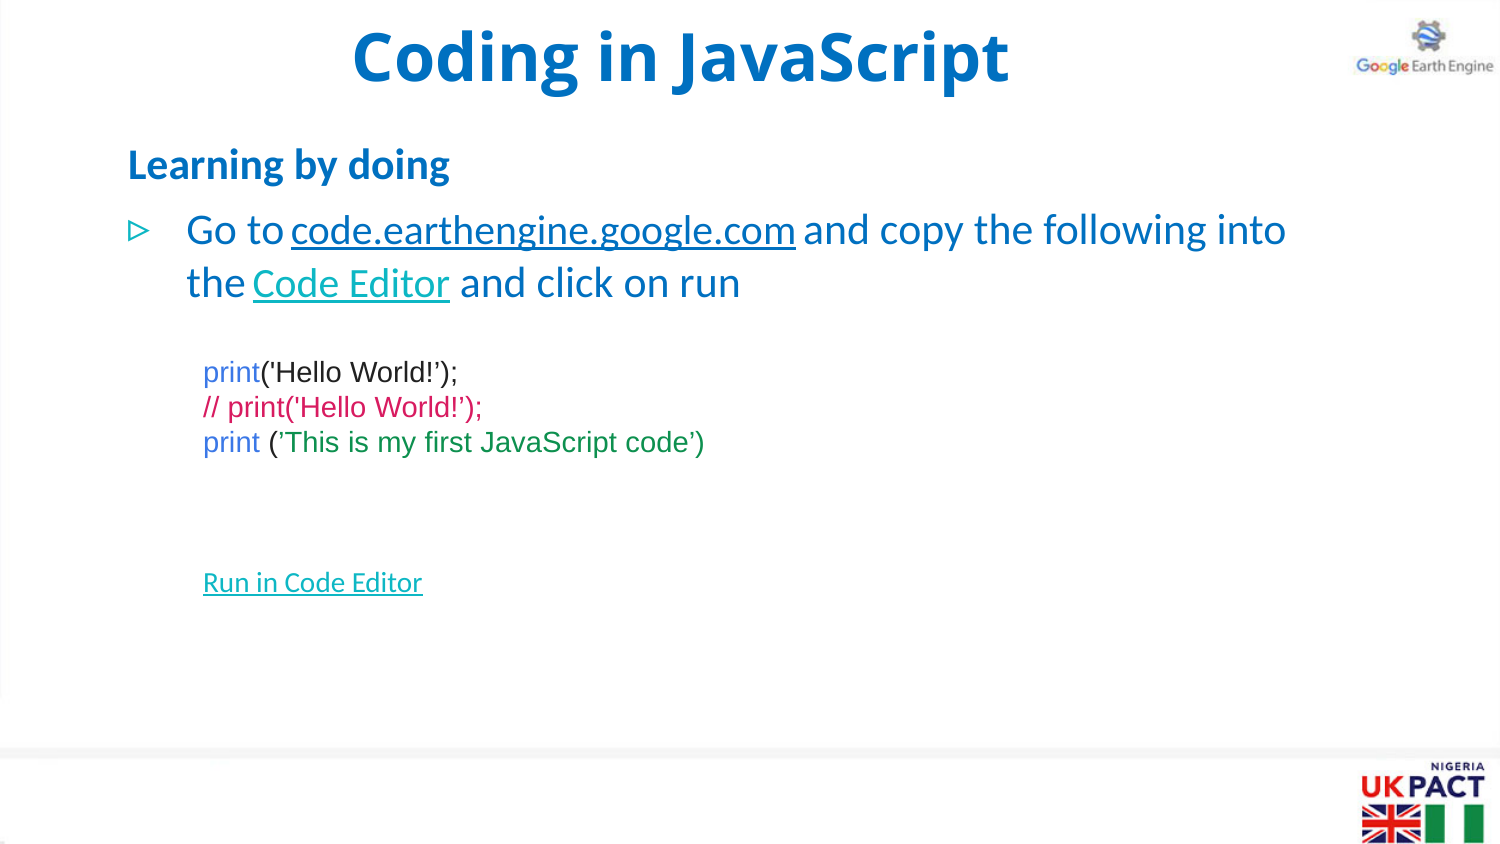

# Coding in JavaScript
Learning by doing
Go to code.earthengine.google.com and copy the following into the Code Editor and click on run

print('Hello World!’);
// print('Hello World!’);
print (’This is my first JavaScript code’)

Run in Code Editor